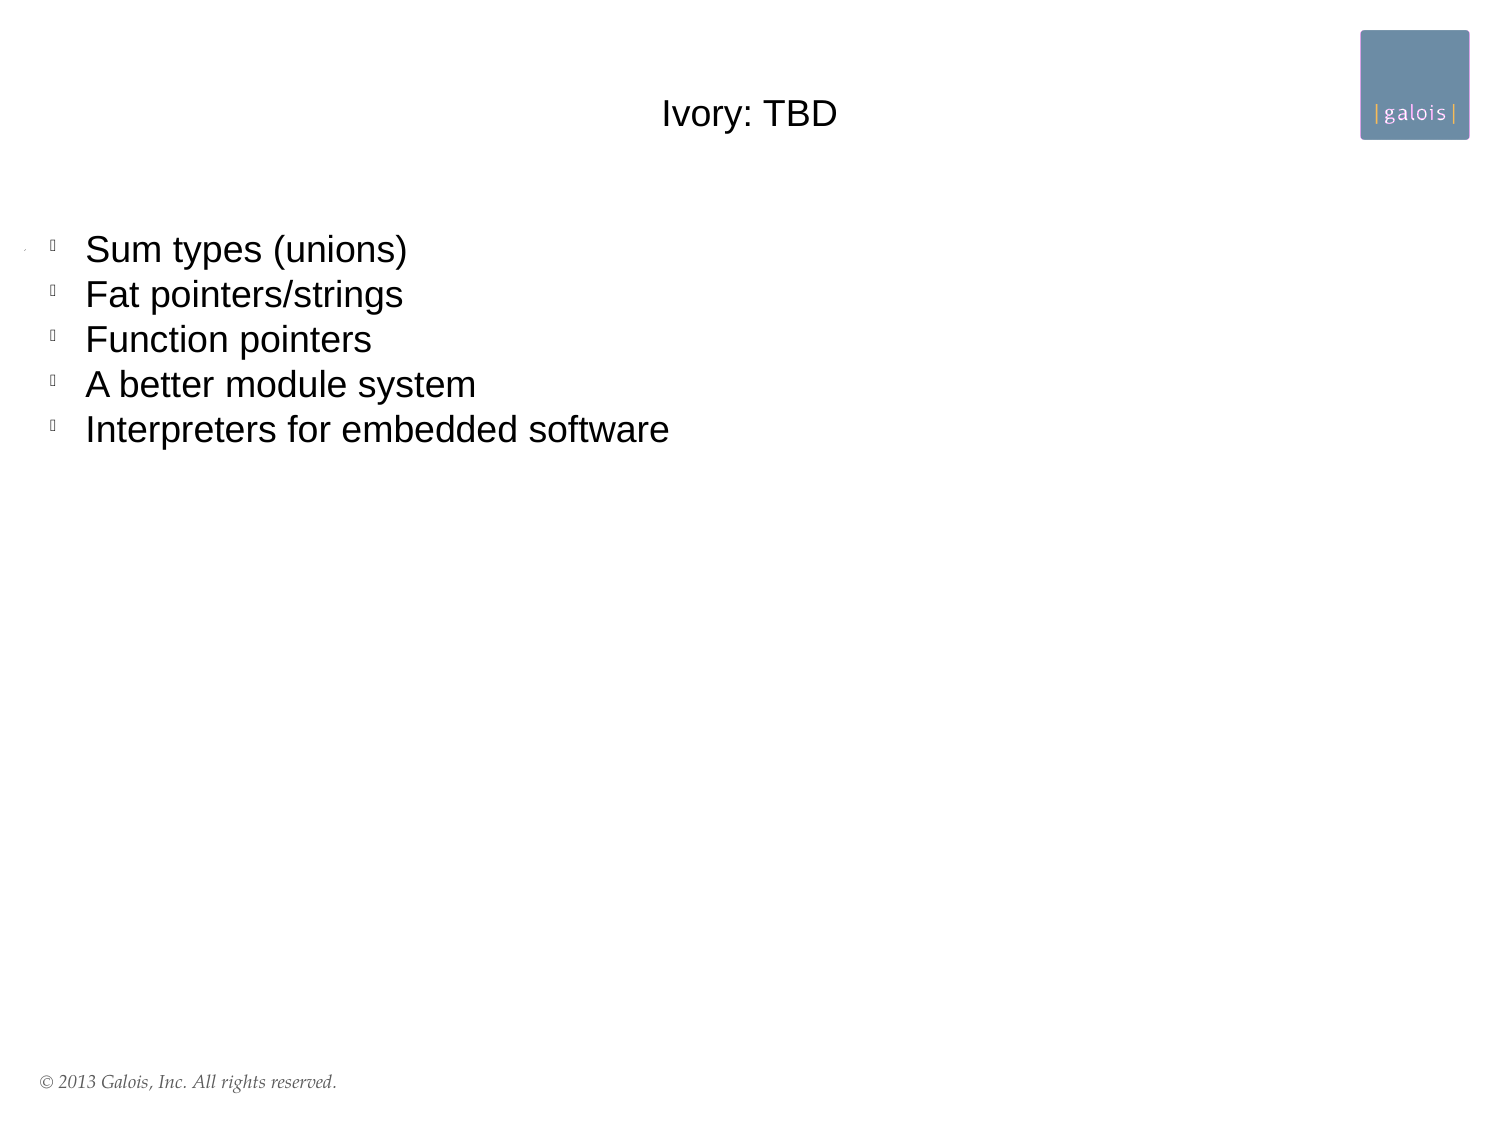

Ivory: TBD
Sum types (unions)
Fat pointers/strings
Function pointers
A better module system
Interpreters for embedded software